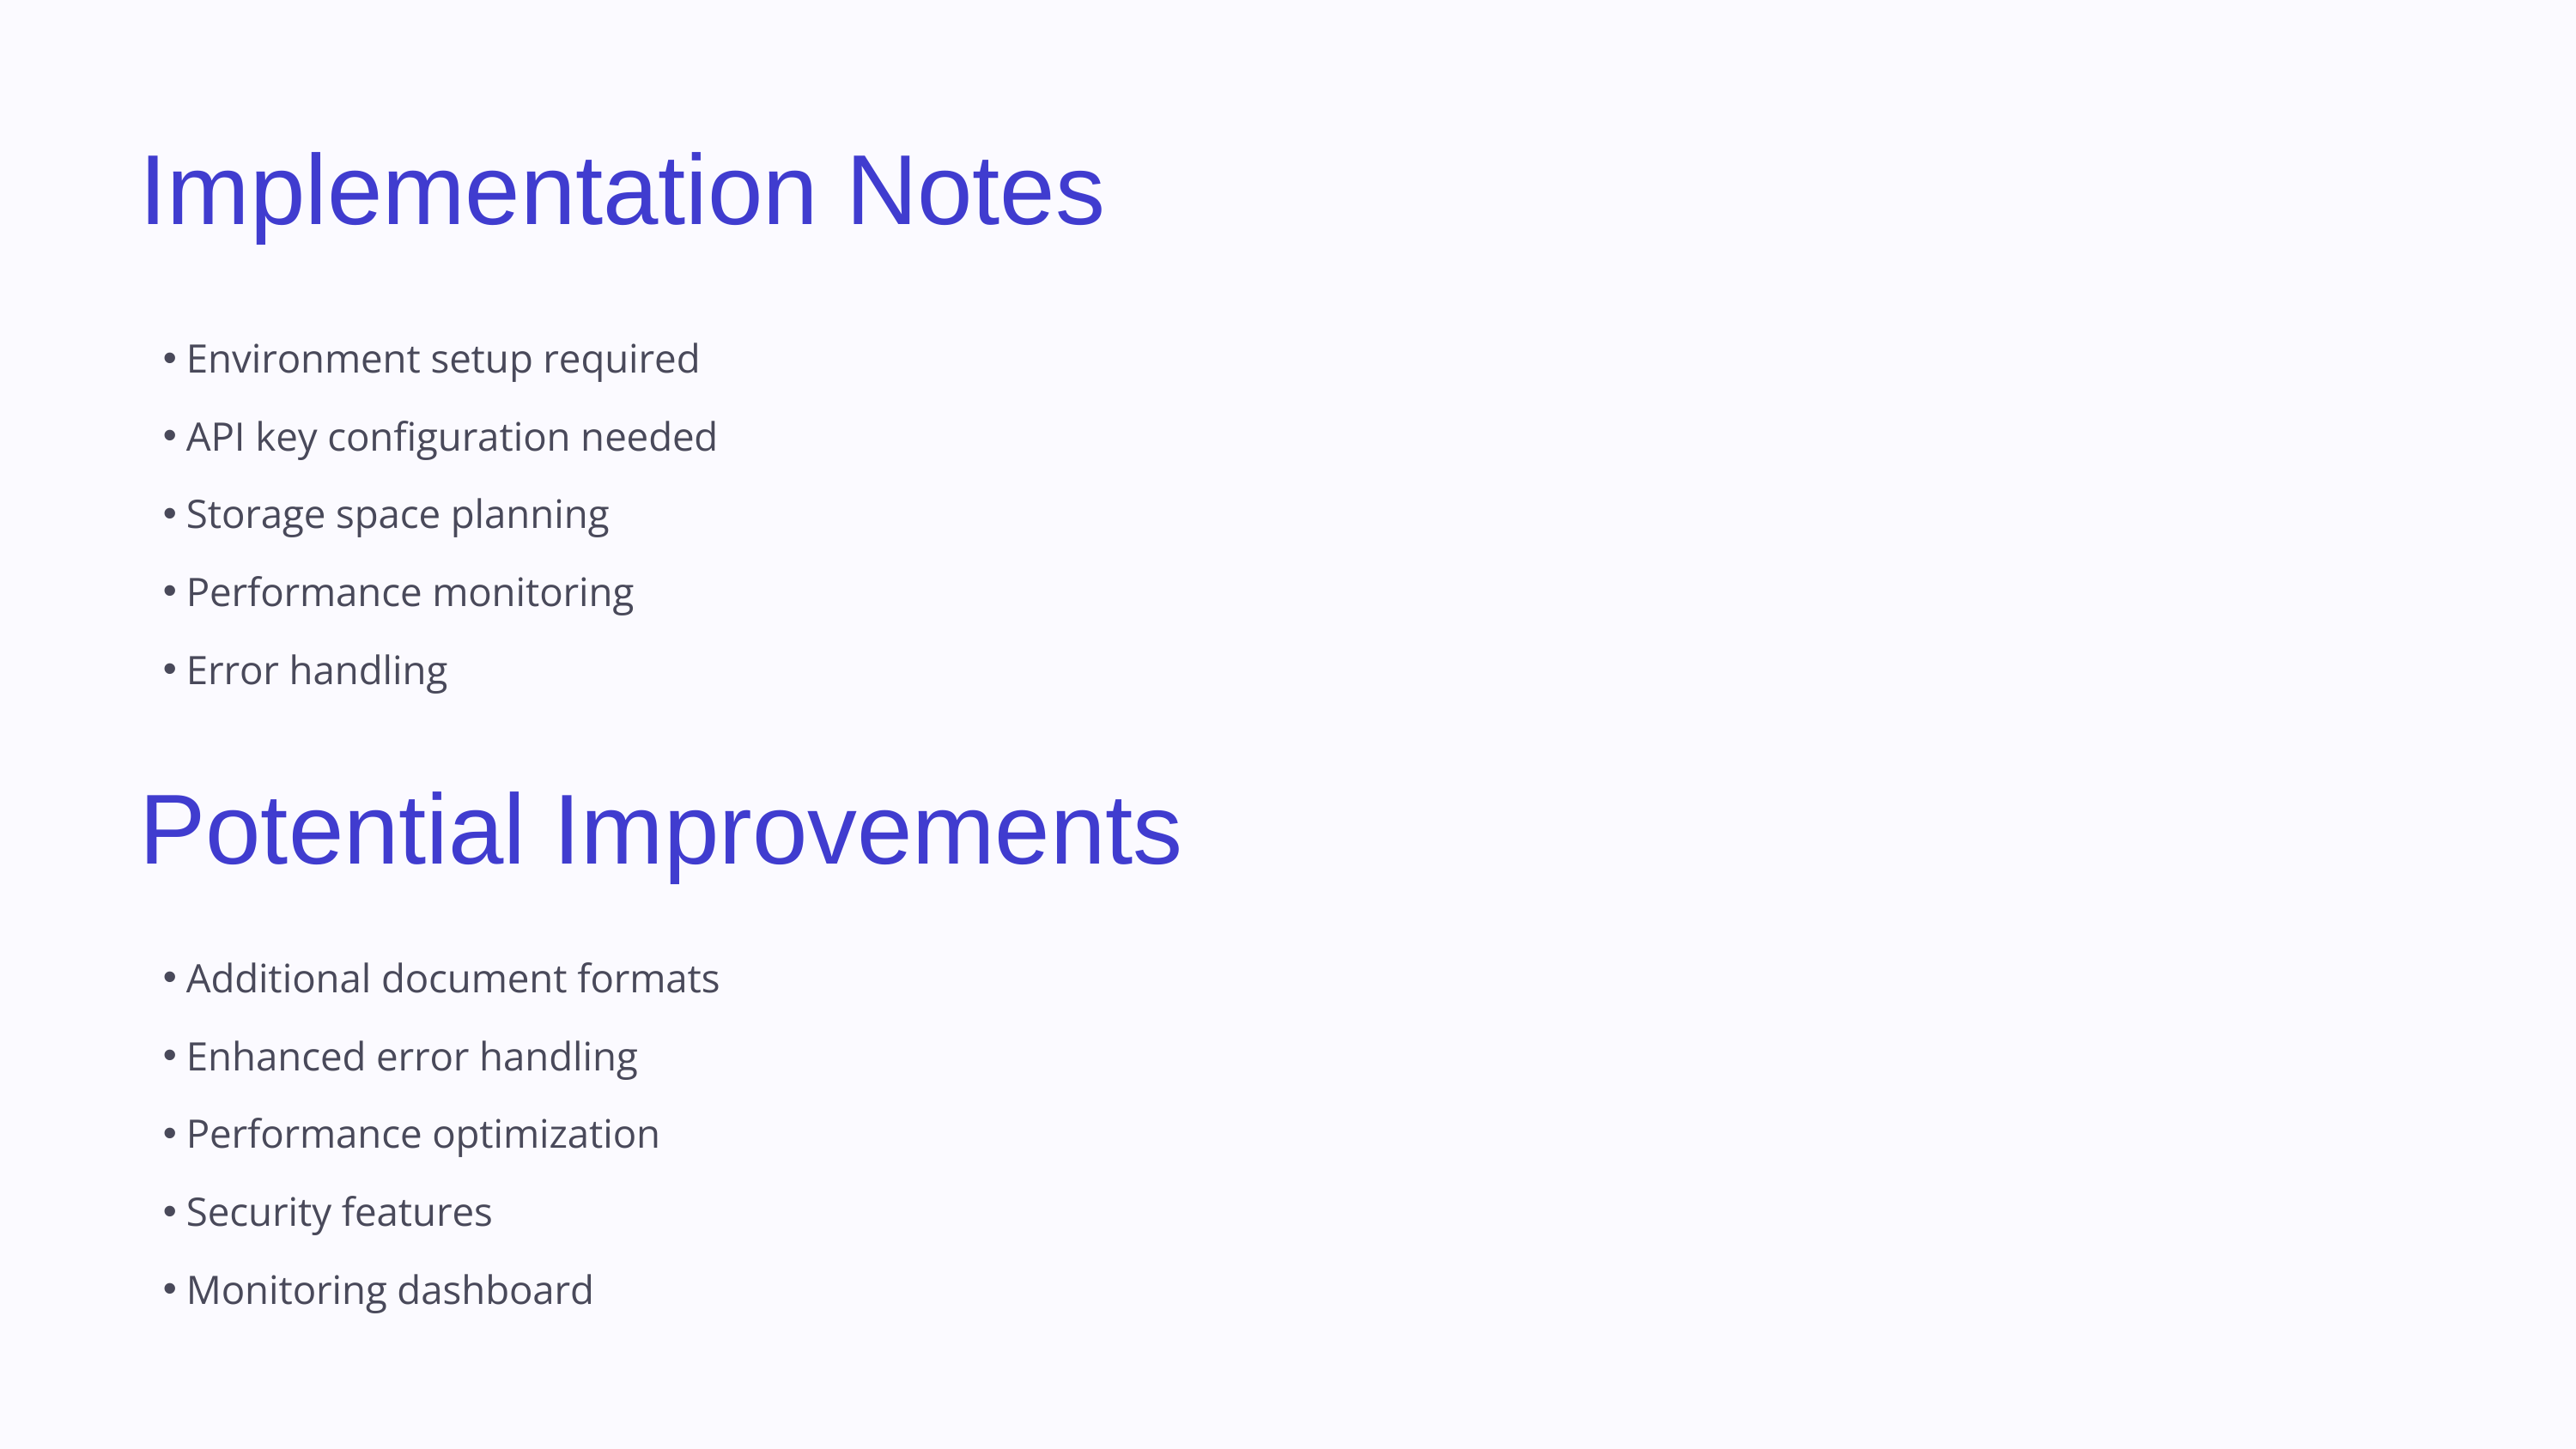

Implementation Notes
Environment setup required
API key configuration needed
Storage space planning
Performance monitoring
Error handling
Potential Improvements
Additional document formats
Enhanced error handling
Performance optimization
Security features
Monitoring dashboard